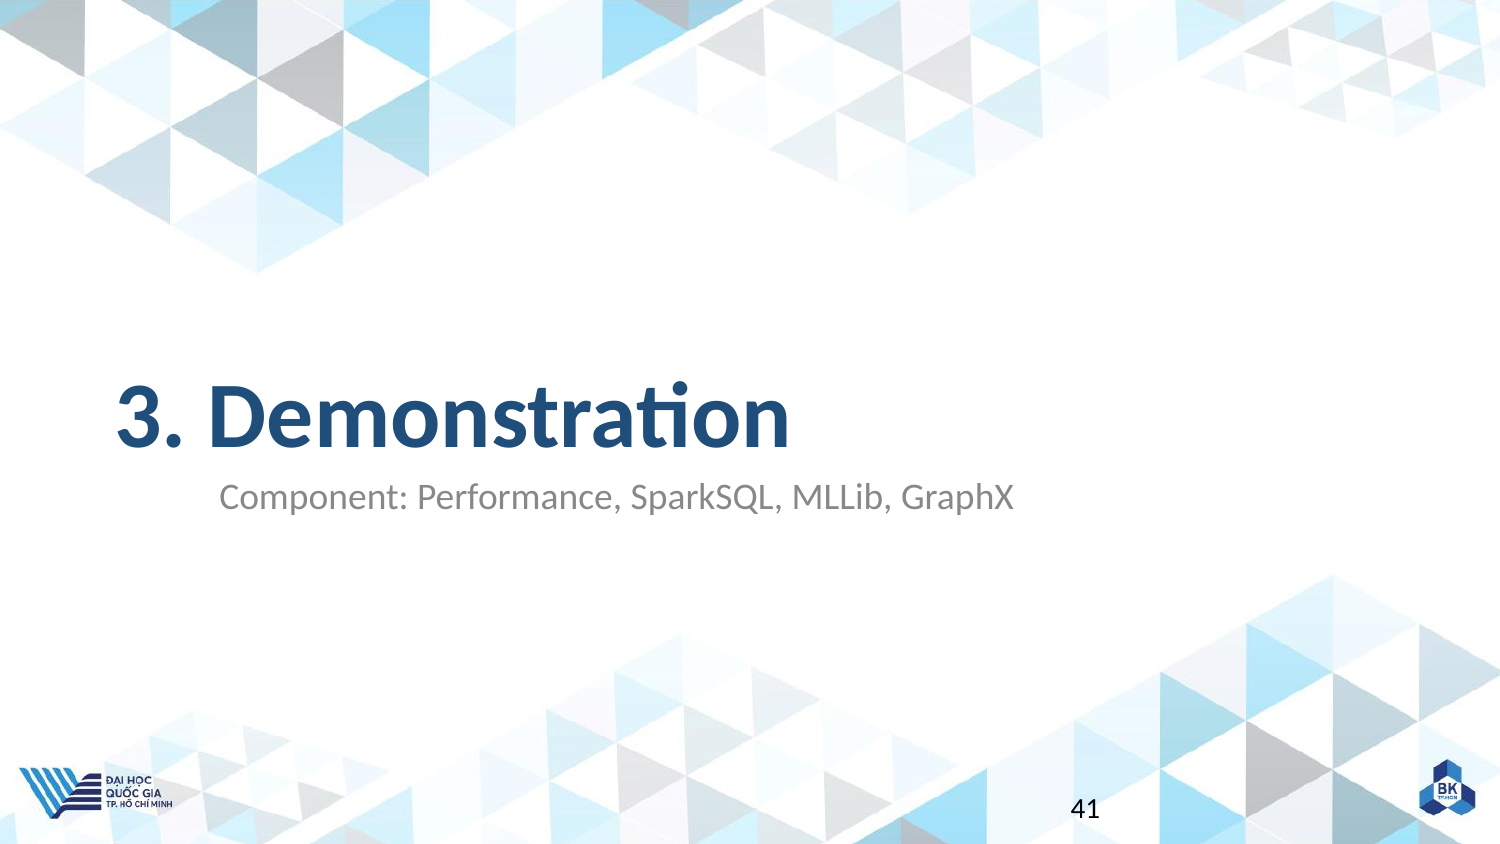

# 3. Demonstration
Component: Performance, SparkSQL, MLLib, GraphX
41